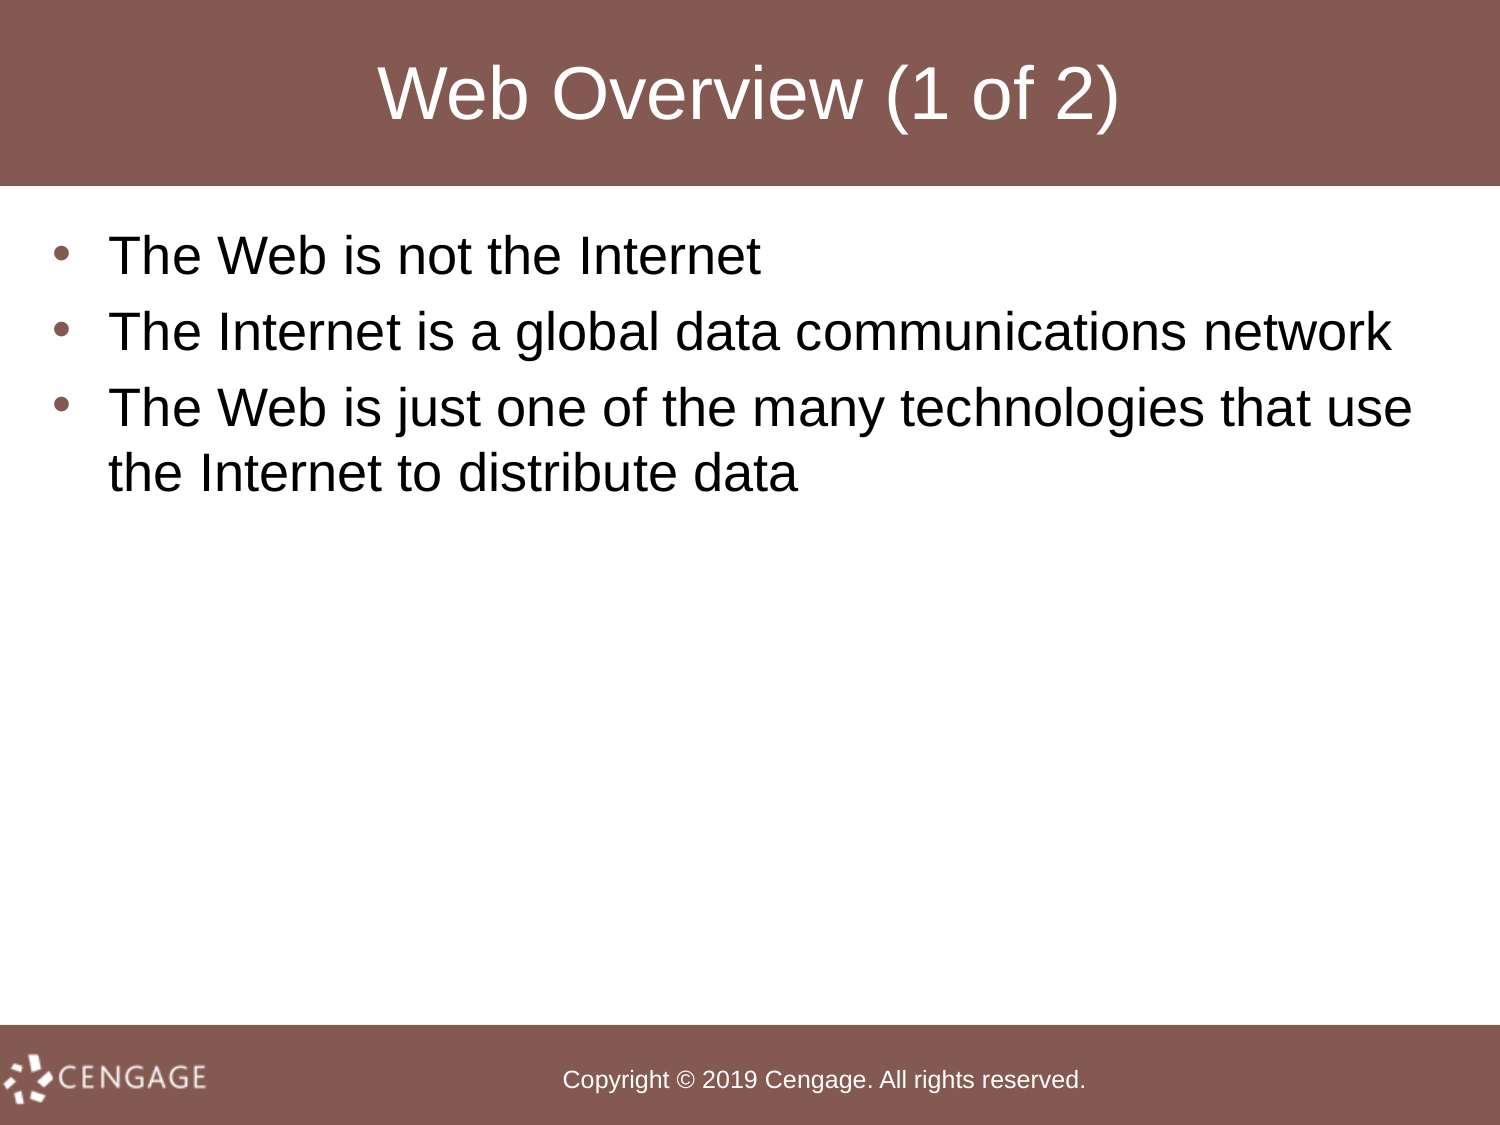

# Web Overview (1 of 2)
The Web is not the Internet
The Internet is a global data communications network
The Web is just one of the many technologies that use the Internet to distribute data